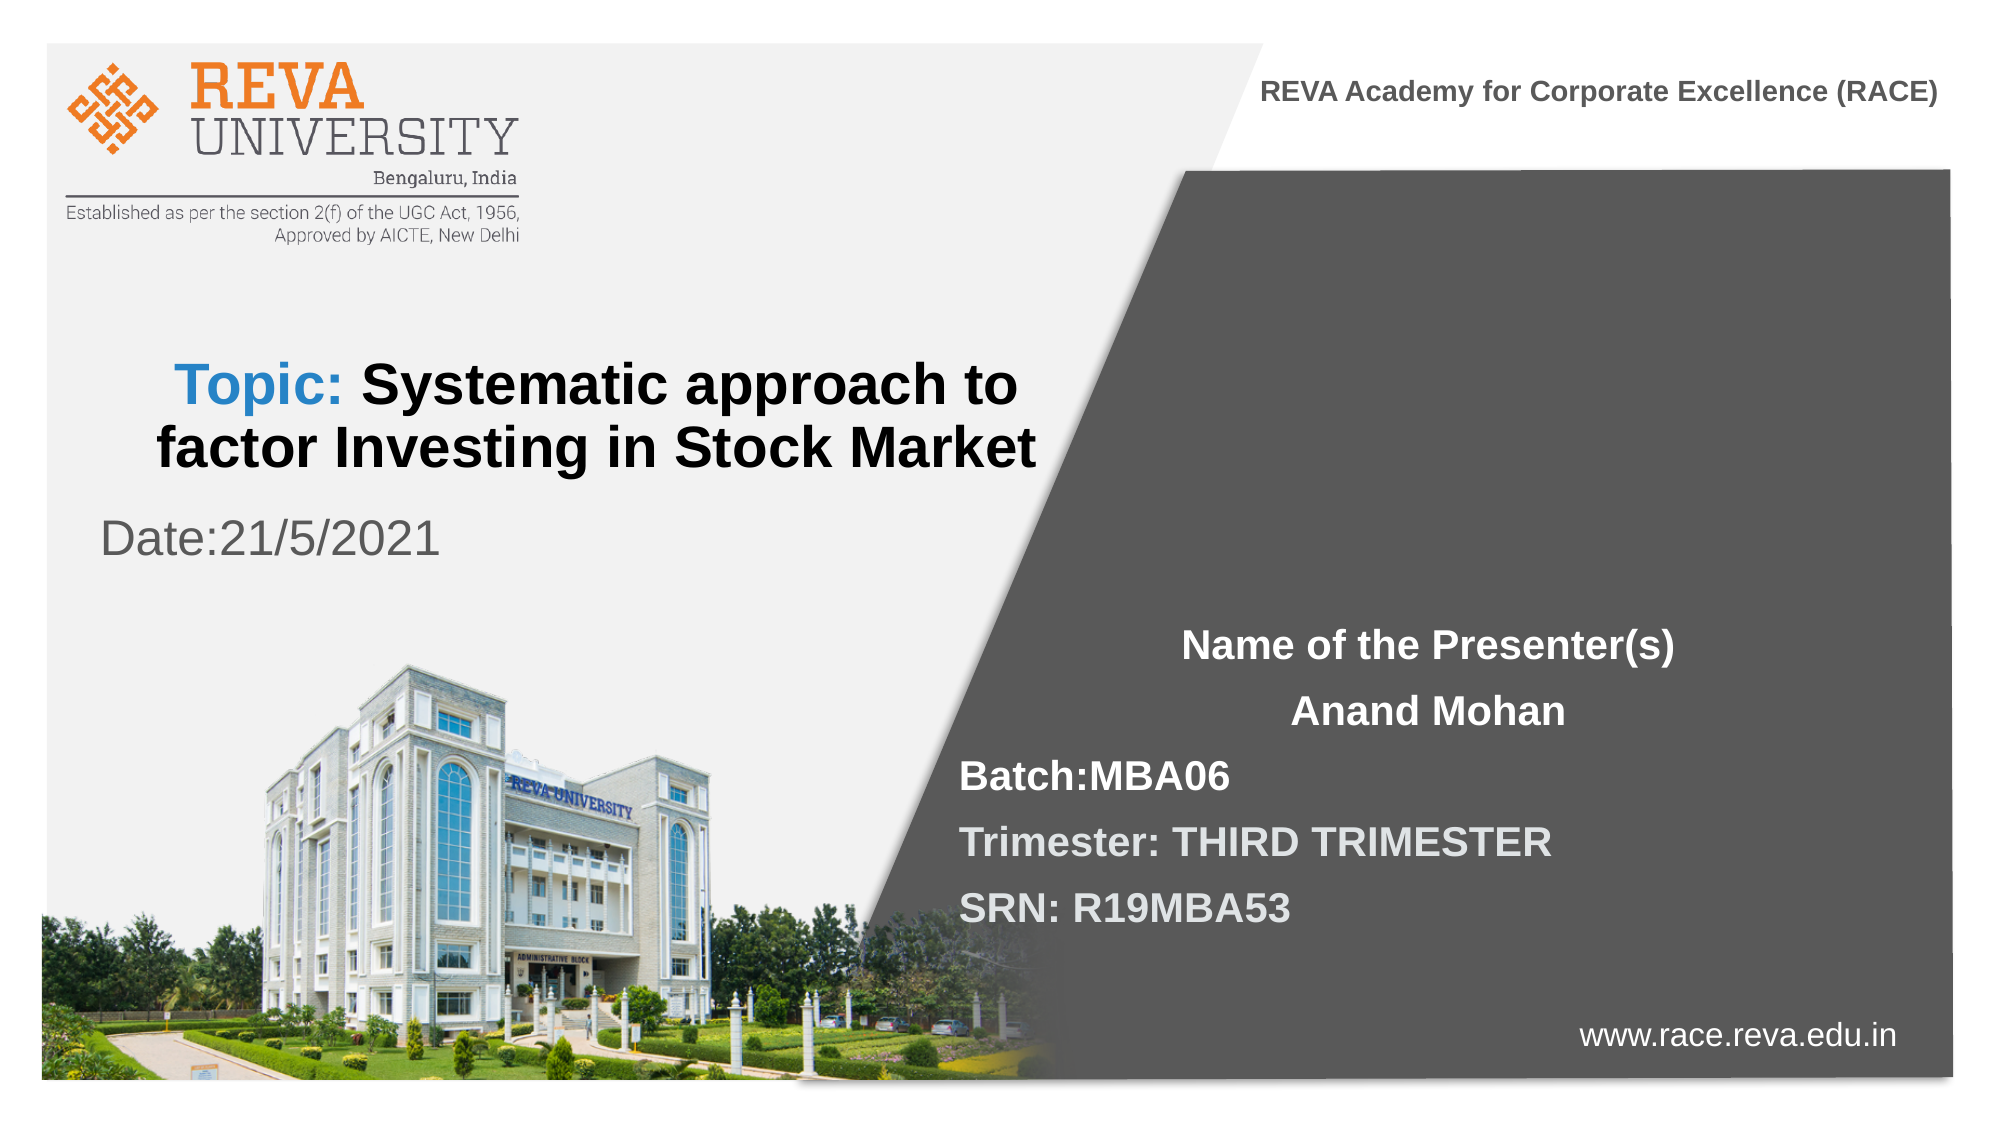

REVA Academy for Corporate Excellence (RACE)
# Topic: Systematic approach to factor Investing in Stock Market
Date:21/5/2021
Name of the Presenter(s)
Anand Mohan
Batch:MBA06
Trimester: THIRD TRIMESTER
SRN: R19MBA53

www.race.reva.edu.in